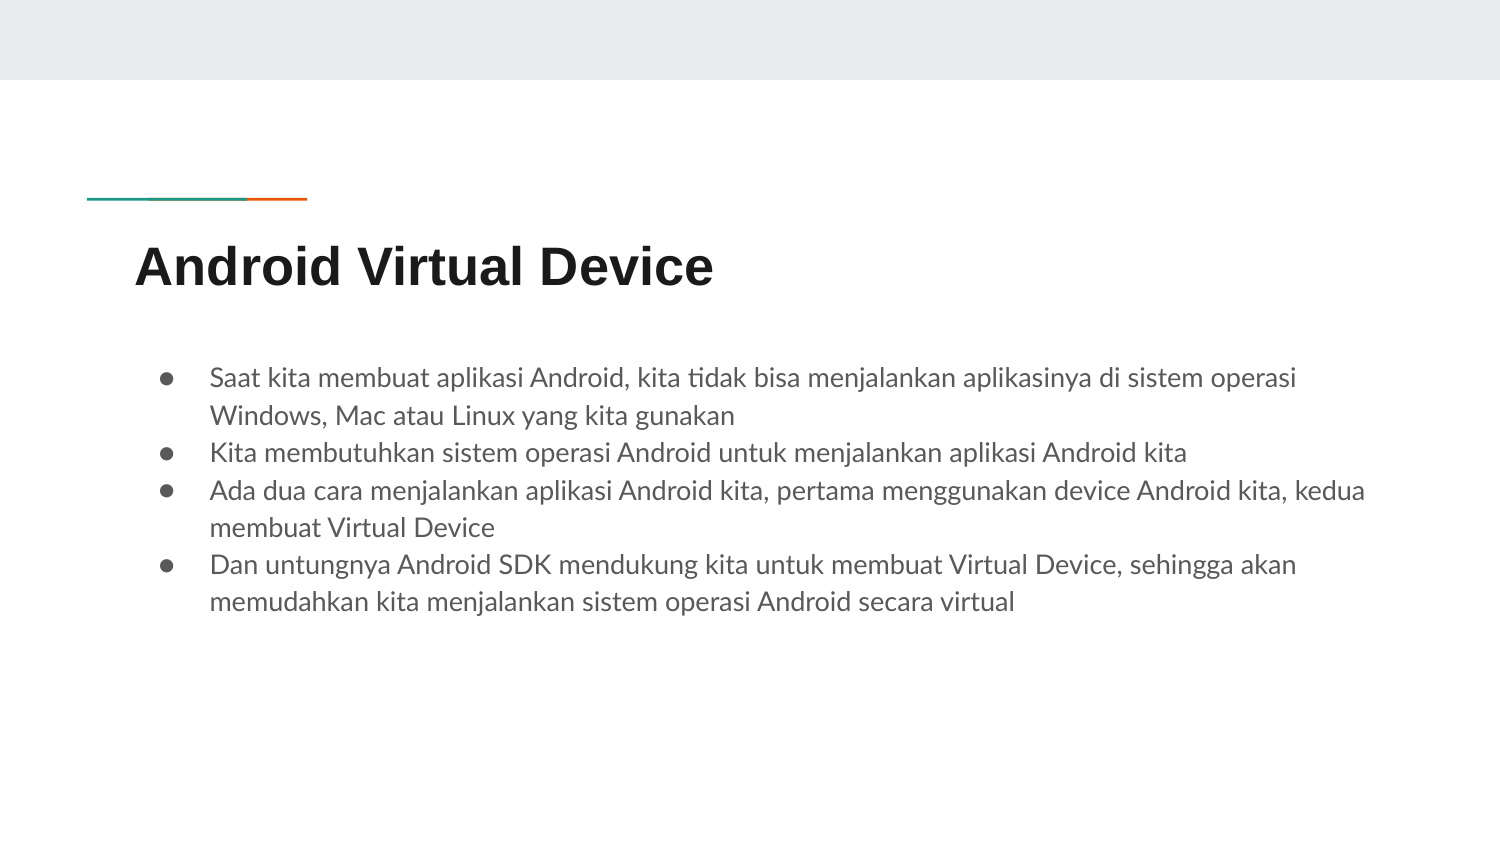

# Android Virtual Device
Saat kita membuat aplikasi Android, kita tidak bisa menjalankan aplikasinya di sistem operasi Windows, Mac atau Linux yang kita gunakan
Kita membutuhkan sistem operasi Android untuk menjalankan aplikasi Android kita
Ada dua cara menjalankan aplikasi Android kita, pertama menggunakan device Android kita, kedua membuat Virtual Device
Dan untungnya Android SDK mendukung kita untuk membuat Virtual Device, sehingga akan memudahkan kita menjalankan sistem operasi Android secara virtual